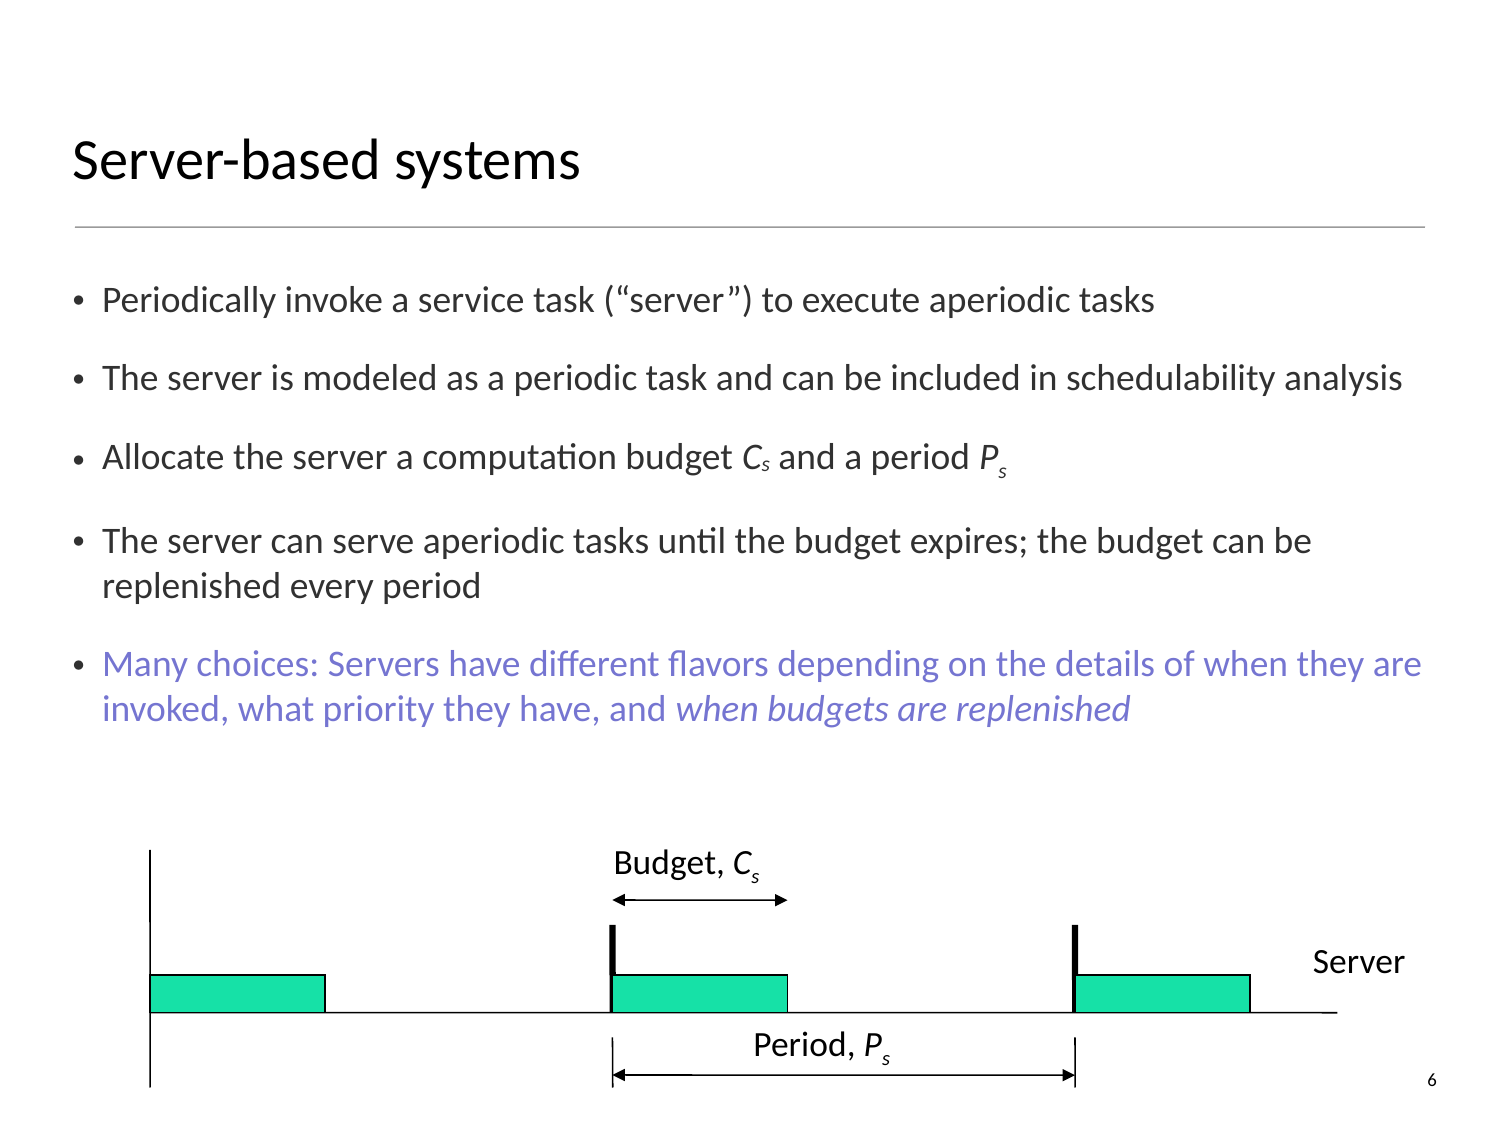

# Server-based systems

Periodically invoke a service task (“server”) to execute aperiodic tasks
The server is modeled as a periodic task and can be included in schedulability analysis
Allocate the server a computation budget Cs and a period Ps
The server can serve aperiodic tasks until the budget expires; the budget can be replenished every period
Many choices: Servers have different flavors depending on the details of when they are invoked, what priority they have, and when budgets are replenished
Budget, Cs

Server

Period, Ps

6